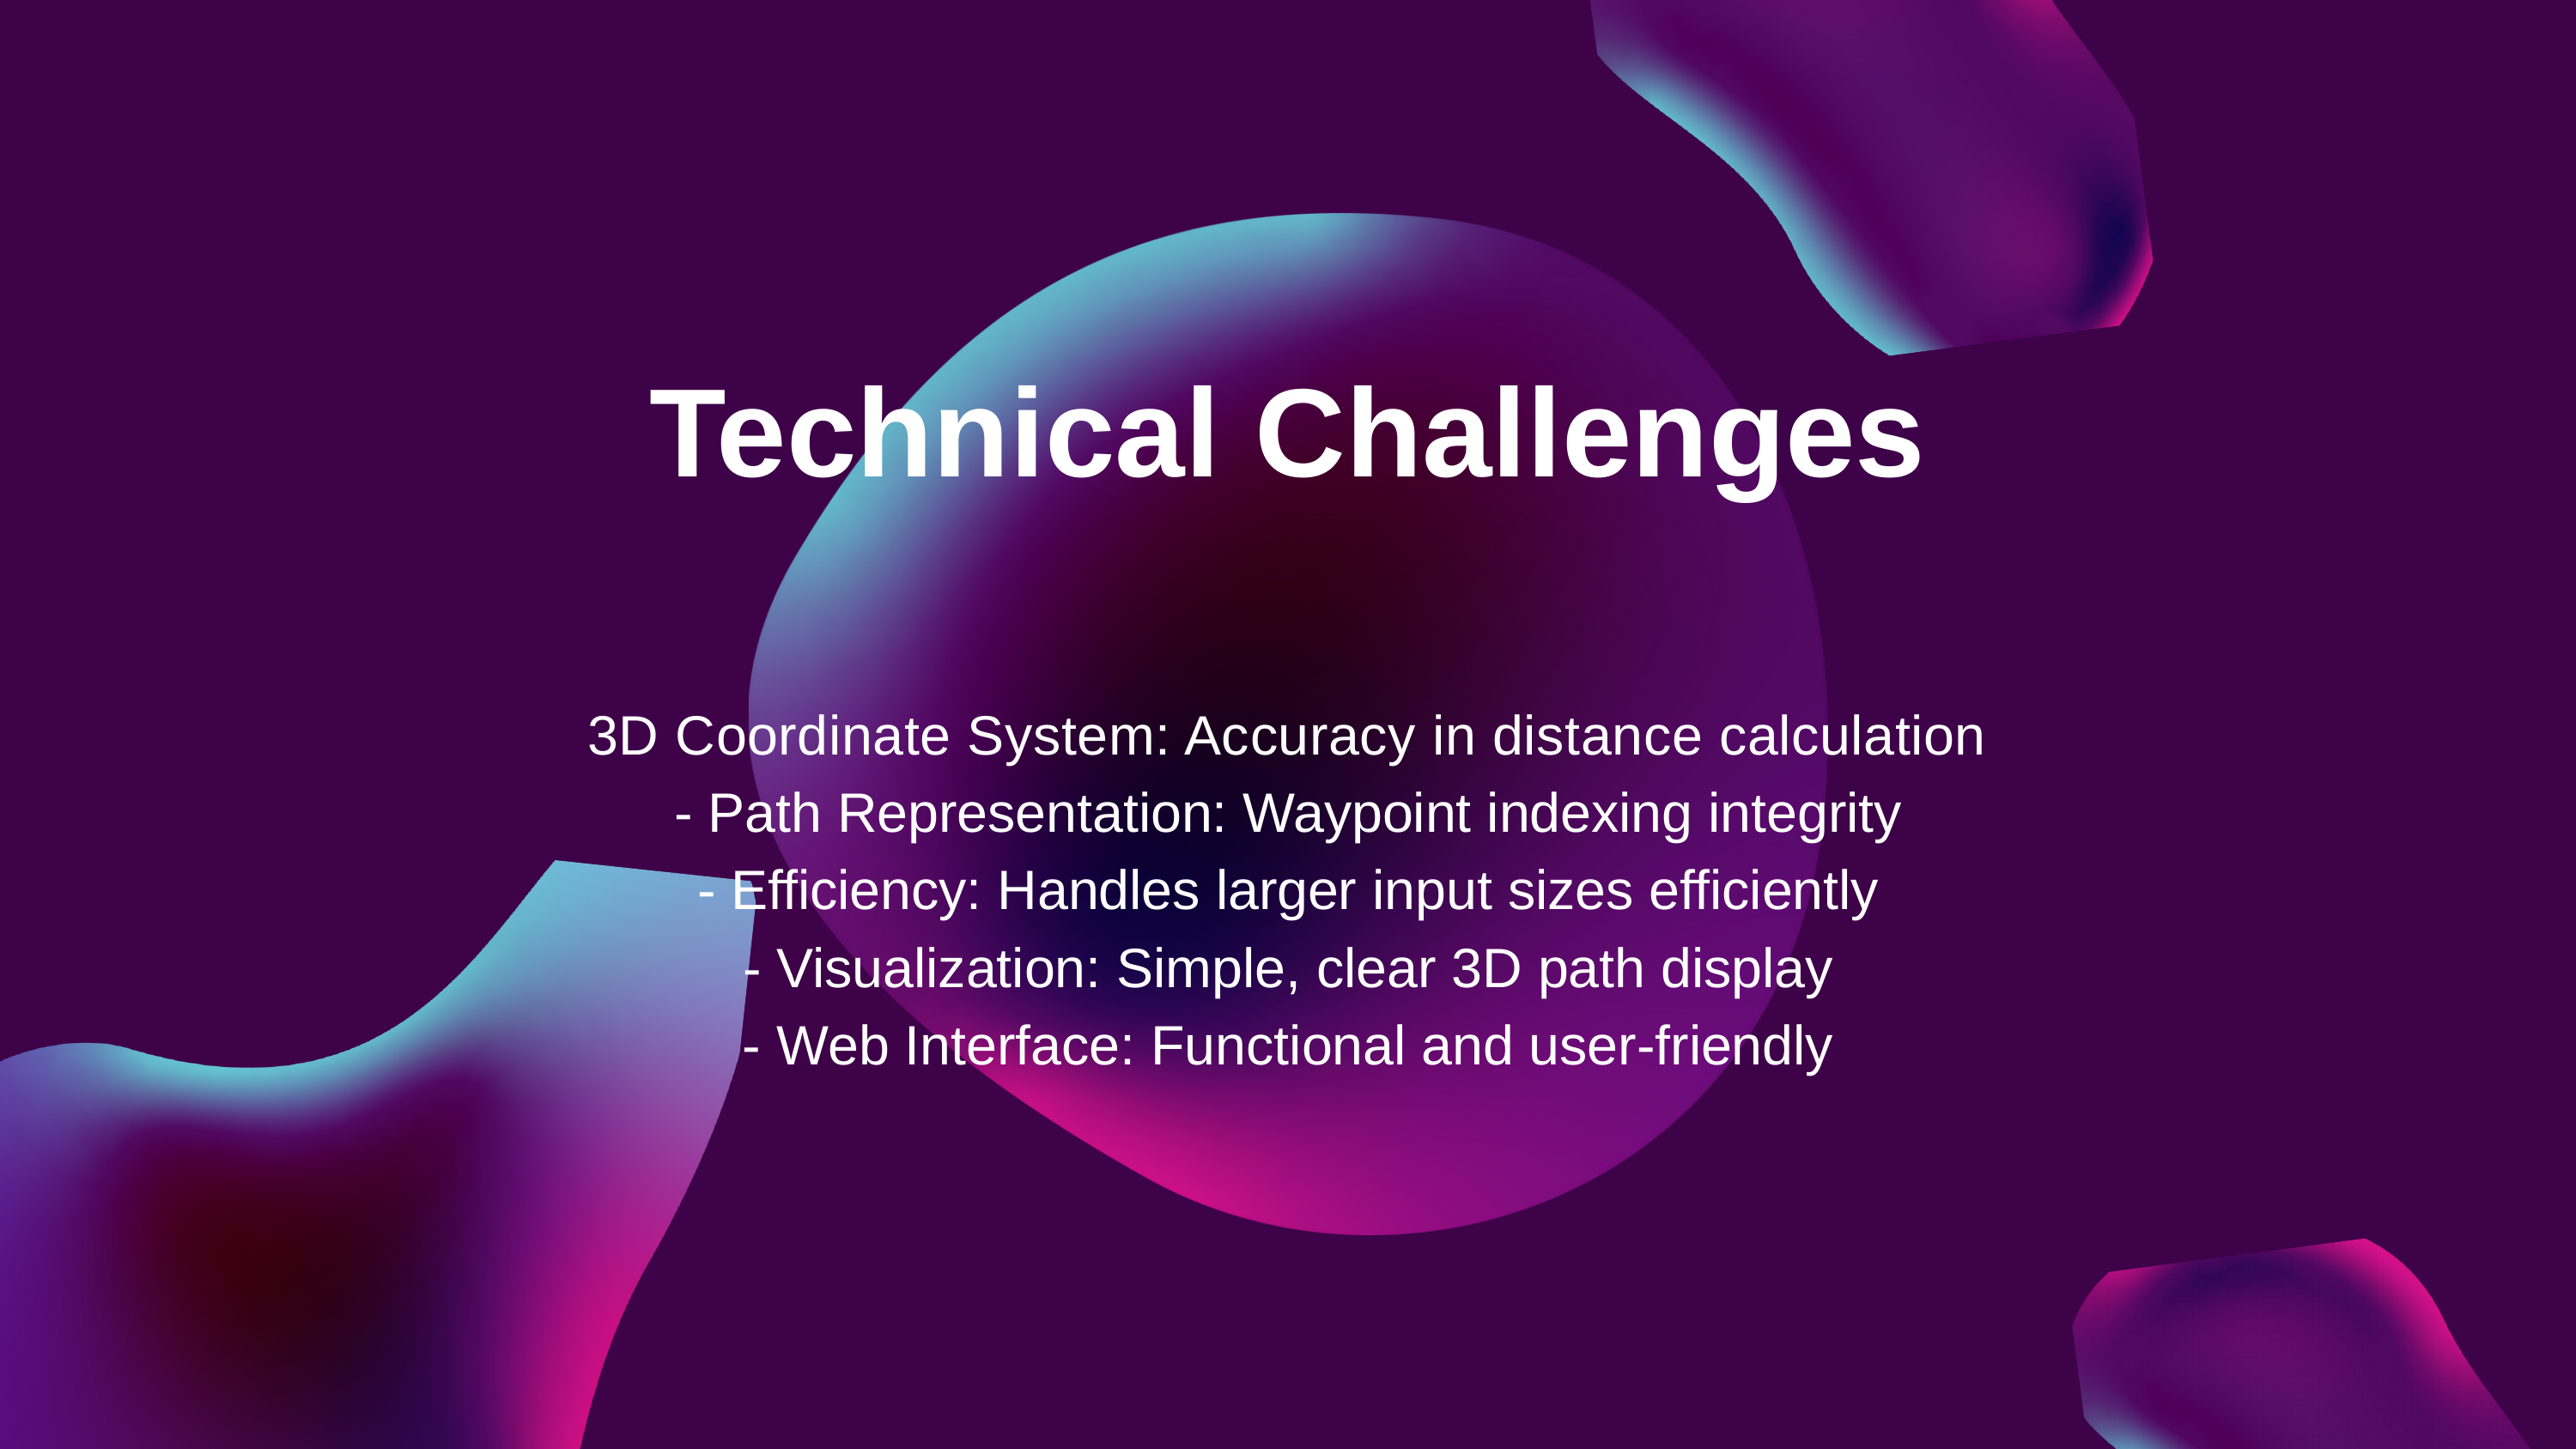

Technical Challenges
3D Coordinate System: Accuracy in distance calculation
- Path Representation: Waypoint indexing integrity
- Efficiency: Handles larger input sizes efficiently
- Visualization: Simple, clear 3D path display
- Web Interface: Functional and user-friendly